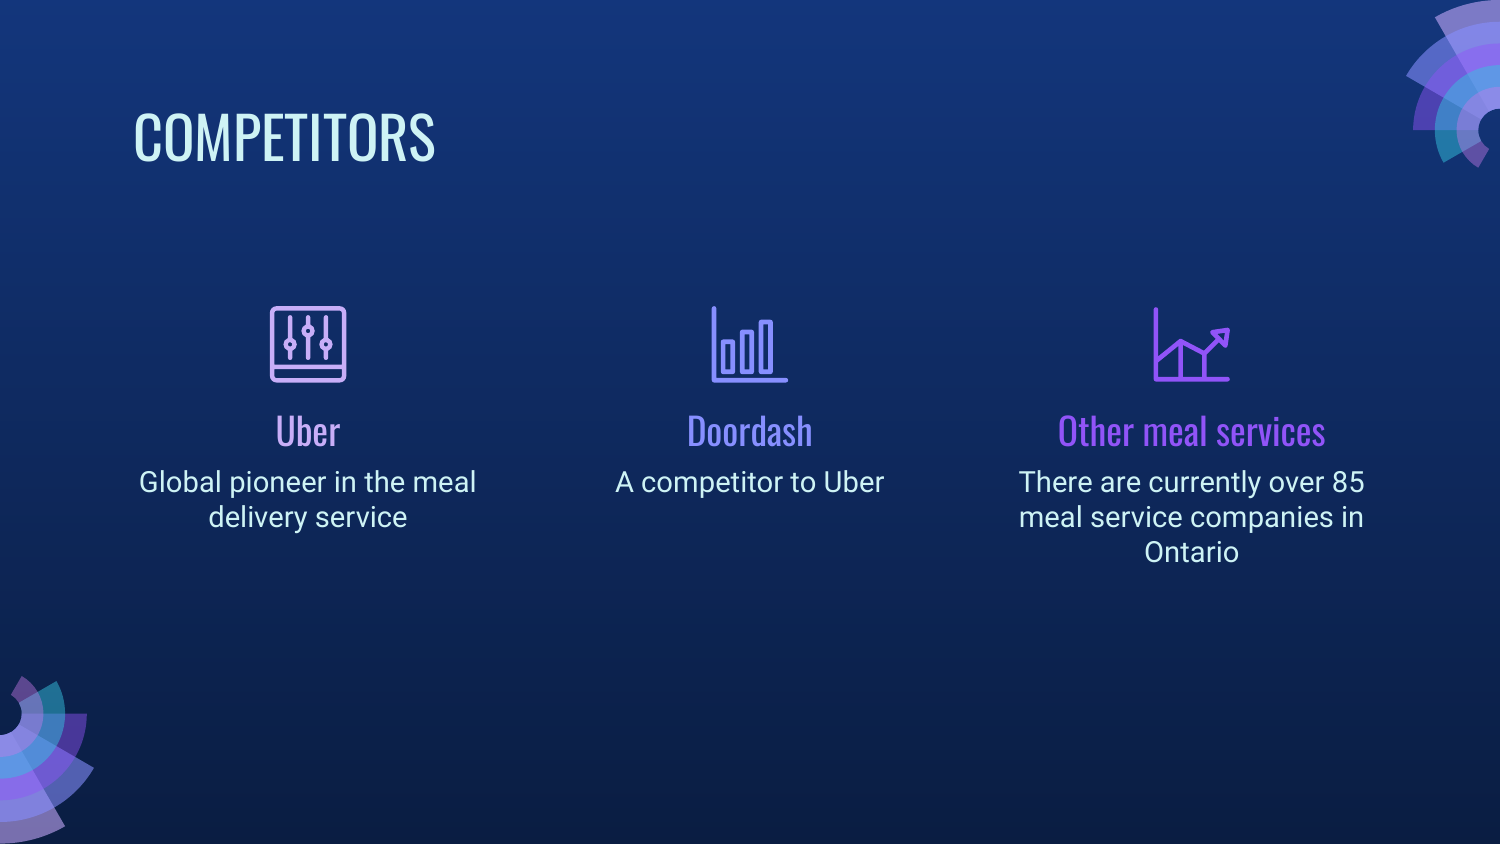

# COMPETITORS

Uber
Doordash
Other meal services
Global pioneer in the meal delivery service

A competitor to Uber

There are currently over 85 meal service companies in Ontario